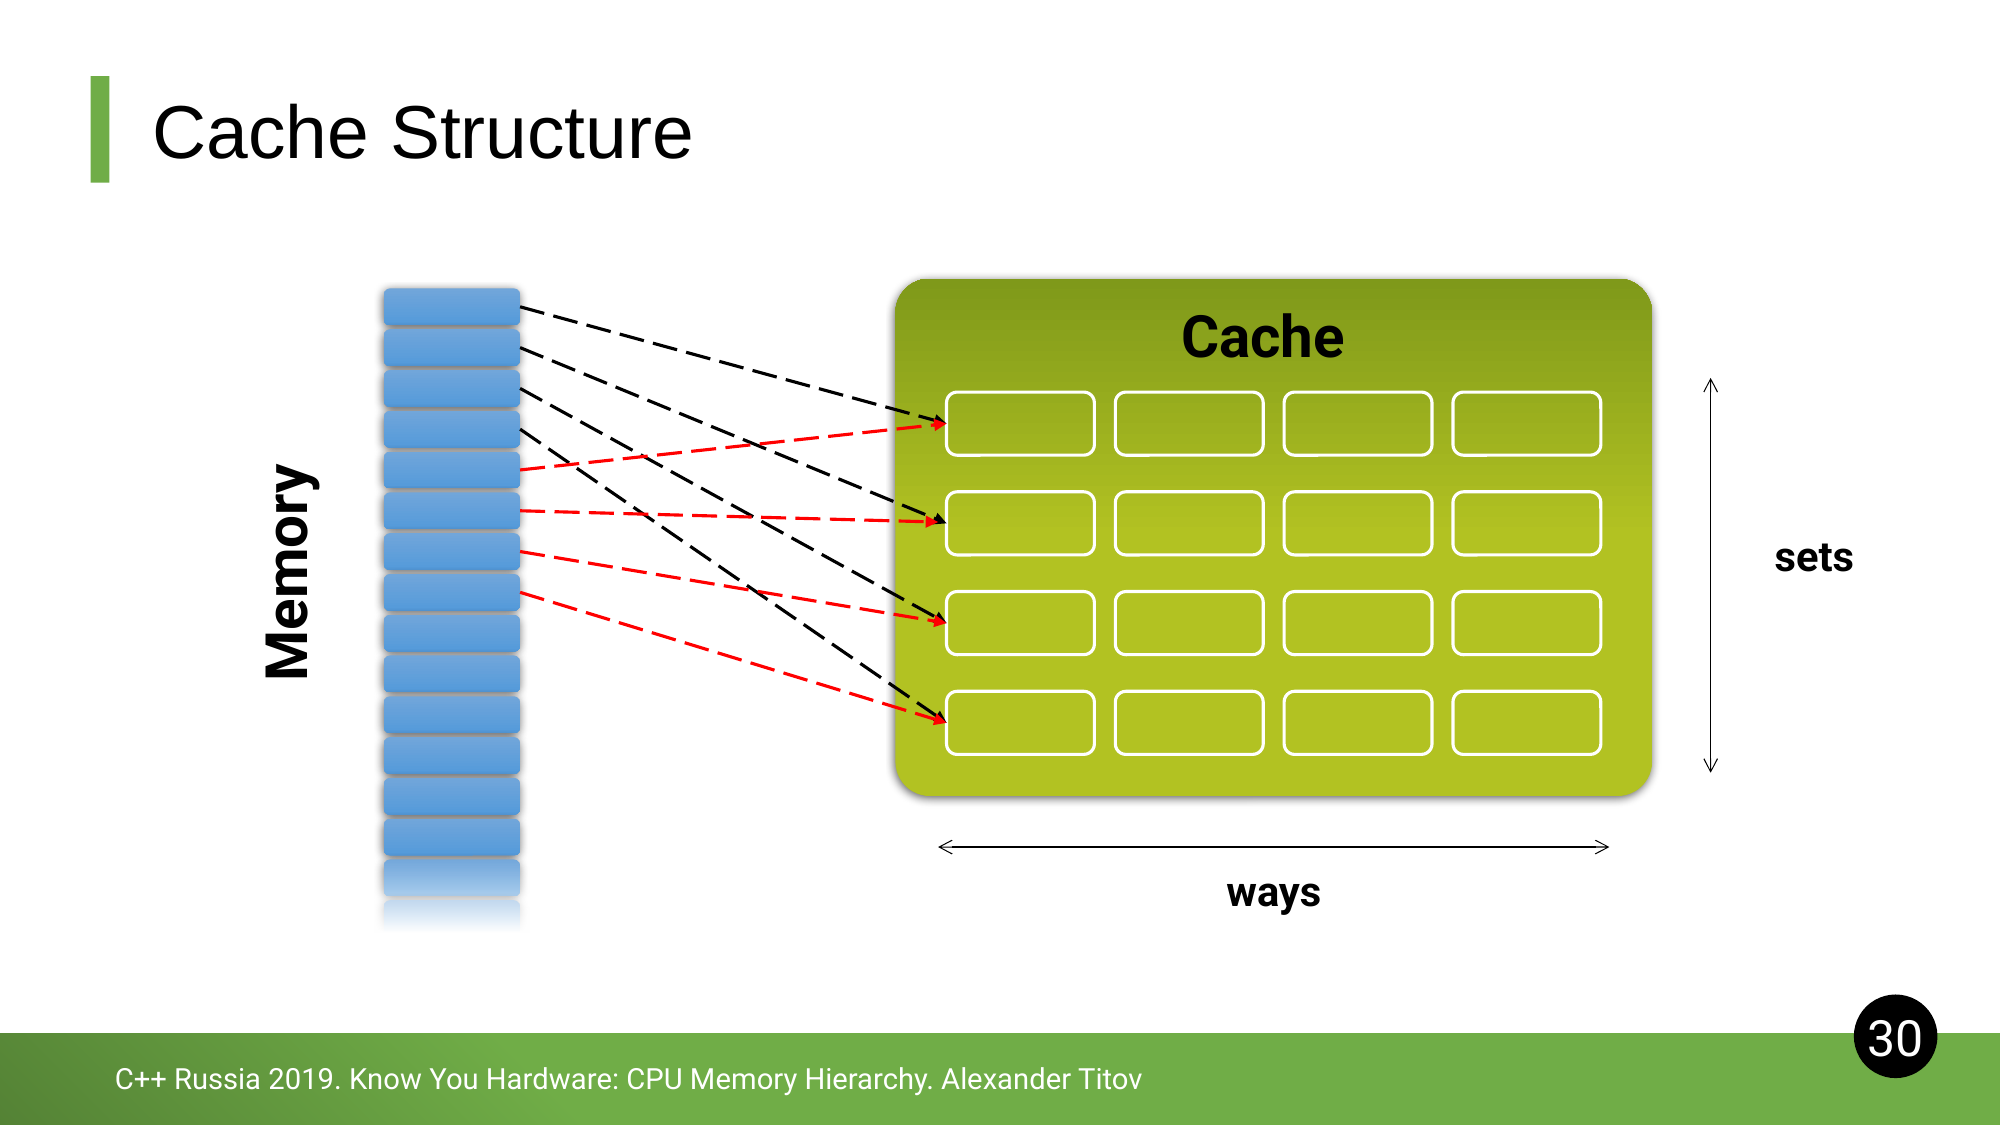

# Cache Structure

Cache

sets

Memory

ways

30
C++ Russia 2019. Know You Hardware: CPU Memory Hierarchy. Alexander Titov